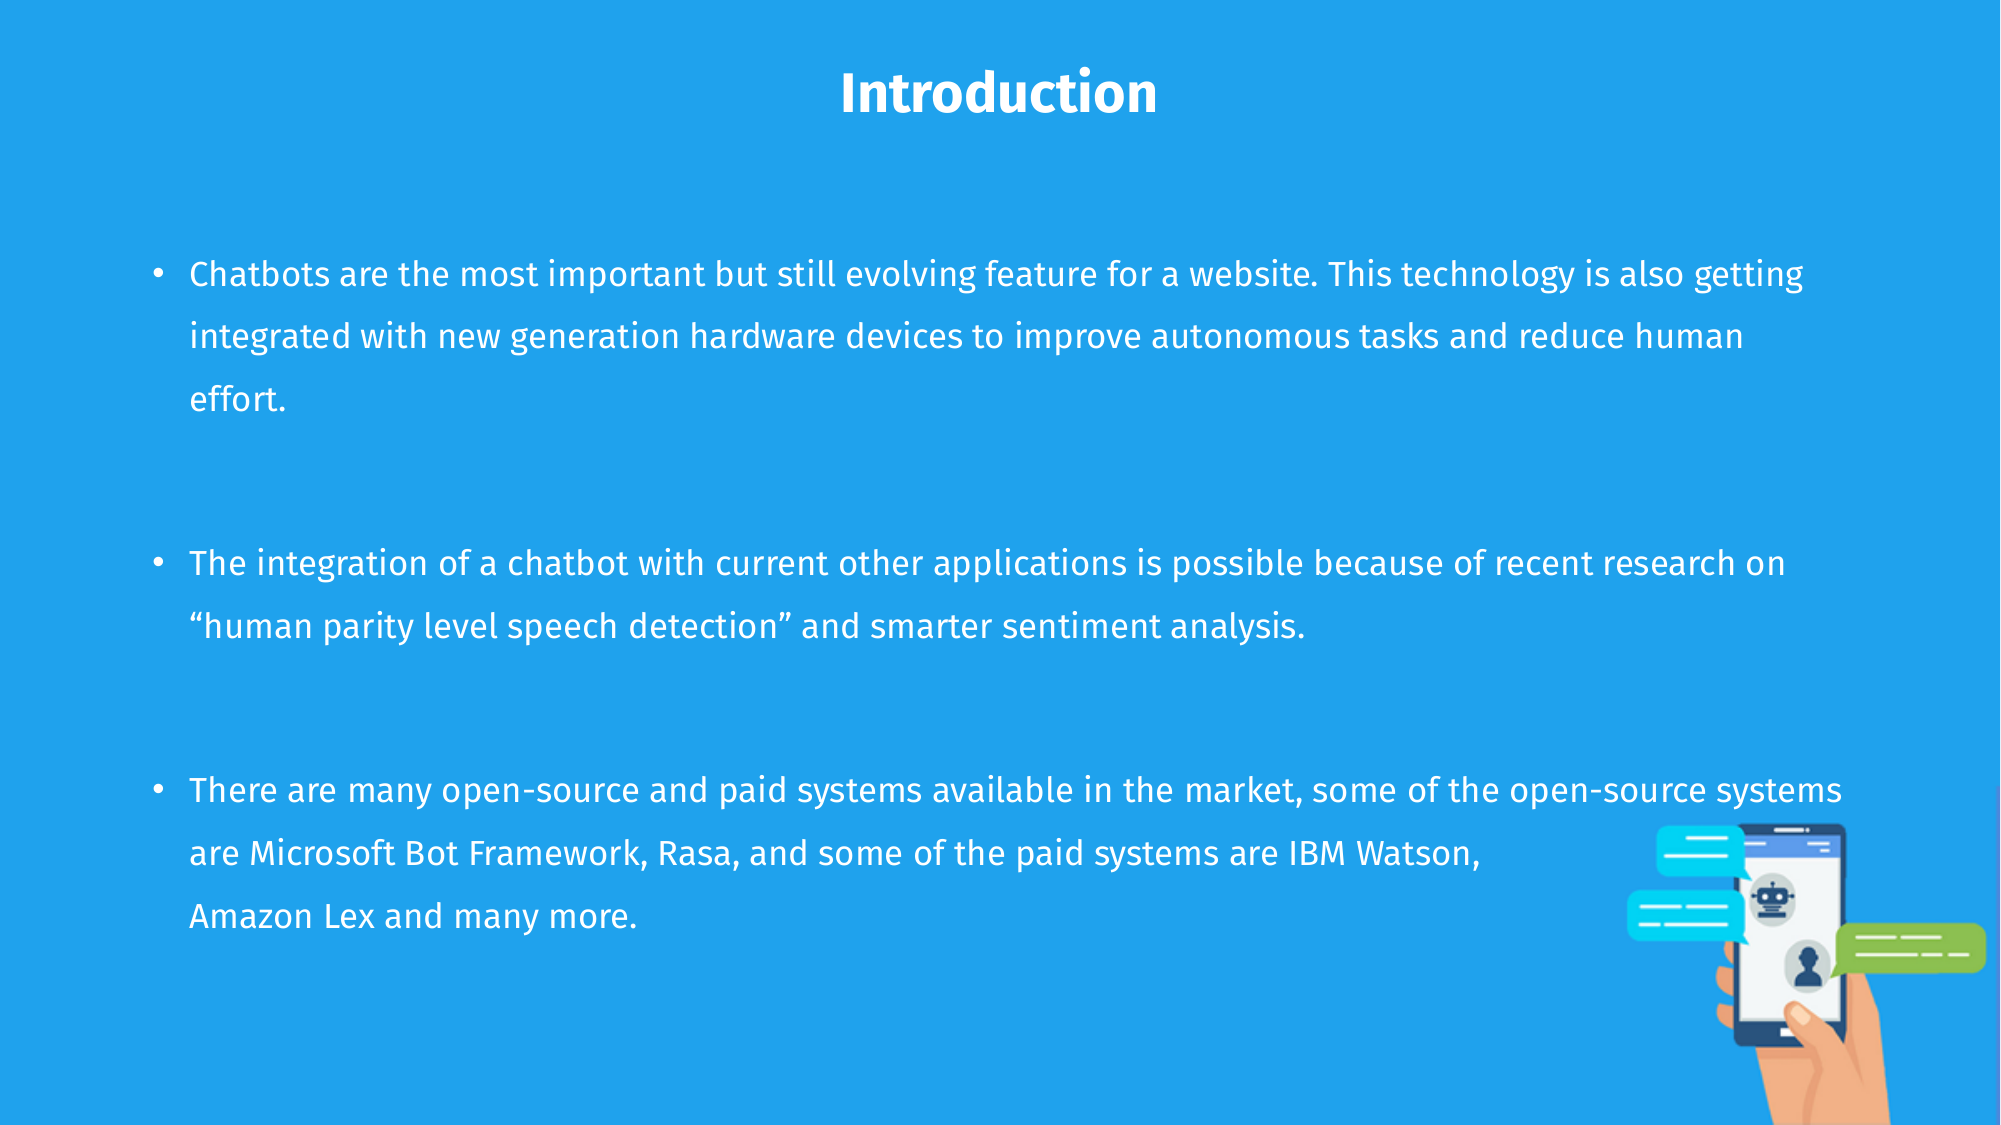

# Introduction
Chatbots are the most important but still evolving feature for a website. This technology is also getting integrated with new generation hardware devices to improve autonomous tasks and reduce human effort.

The integration of a chatbot with current other applications is possible because of recent research on “human parity level speech detection” and smarter sentiment analysis.

There are many open-source and paid systems available in the market, some of the open-source systems are Microsoft Bot Framework, Rasa, and some of the paid systems are IBM Watson,
Amazon Lex and many more.